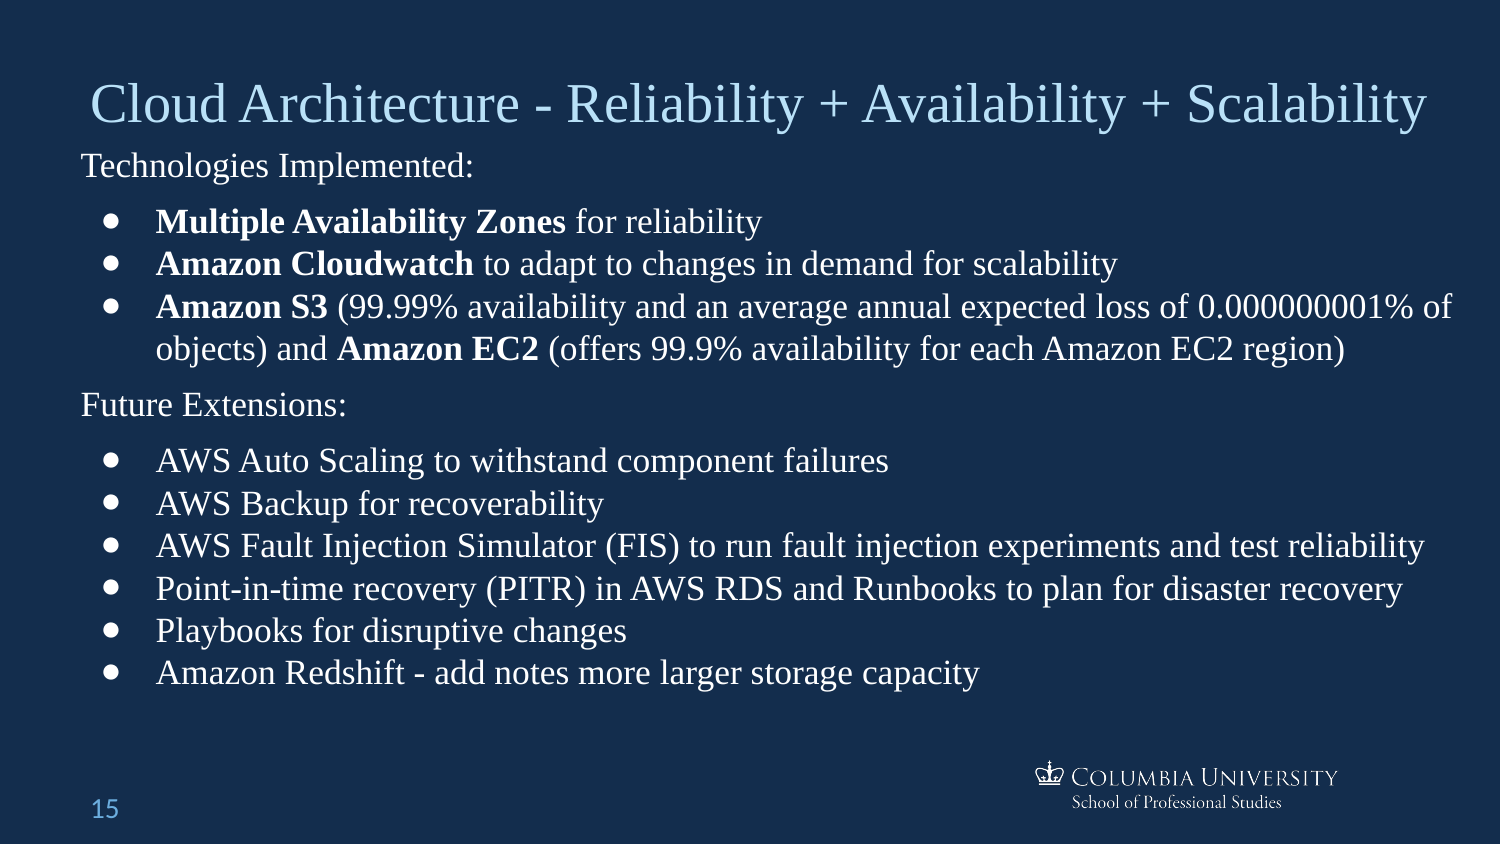

# Cloud Architecture - Reliability + Availability + Scalability

Technologies Implemented:
Multiple Availability Zones for reliability
Amazon Cloudwatch to adapt to changes in demand for scalability
Amazon S3 (99.99% availability and an average annual expected loss of 0.000000001% of objects) and Amazon EC2 (offers 99.9% availability for each Amazon EC2 region)
Future Extensions:
AWS Auto Scaling to withstand component failures
AWS Backup for recoverability
AWS Fault Injection Simulator (FIS) to run fault injection experiments and test reliability
Point-in-time recovery (PITR) in AWS RDS and Runbooks to plan for disaster recovery
Playbooks for disruptive changes
Amazon Redshift - add notes more larger storage capacity
15